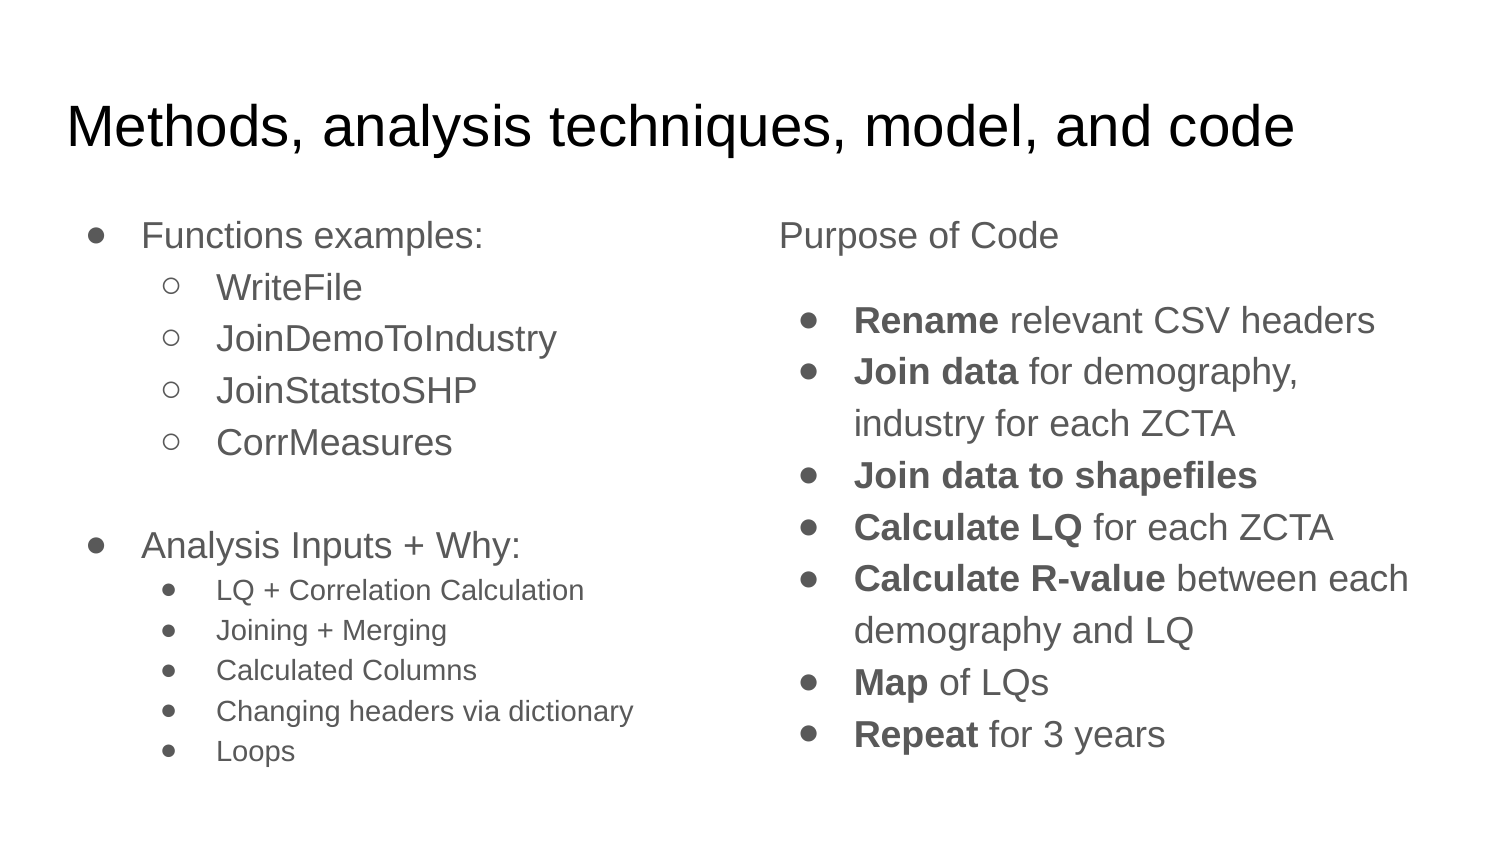

# Methods, analysis techniques, model, and code
Functions examples:
WriteFile
JoinDemoToIndustry
JoinStatstoSHP
CorrMeasures

Analysis Inputs + Why:
LQ + Correlation Calculation
Joining + Merging
Calculated Columns
Changing headers via dictionary
Loops

Purpose of Code
Rename relevant CSV headers
Join data for demography, industry for each ZCTA
Join data to shapefiles
Calculate LQ for each ZCTA
Calculate R-value between each demography and LQ
Map of LQs
Repeat for 3 years